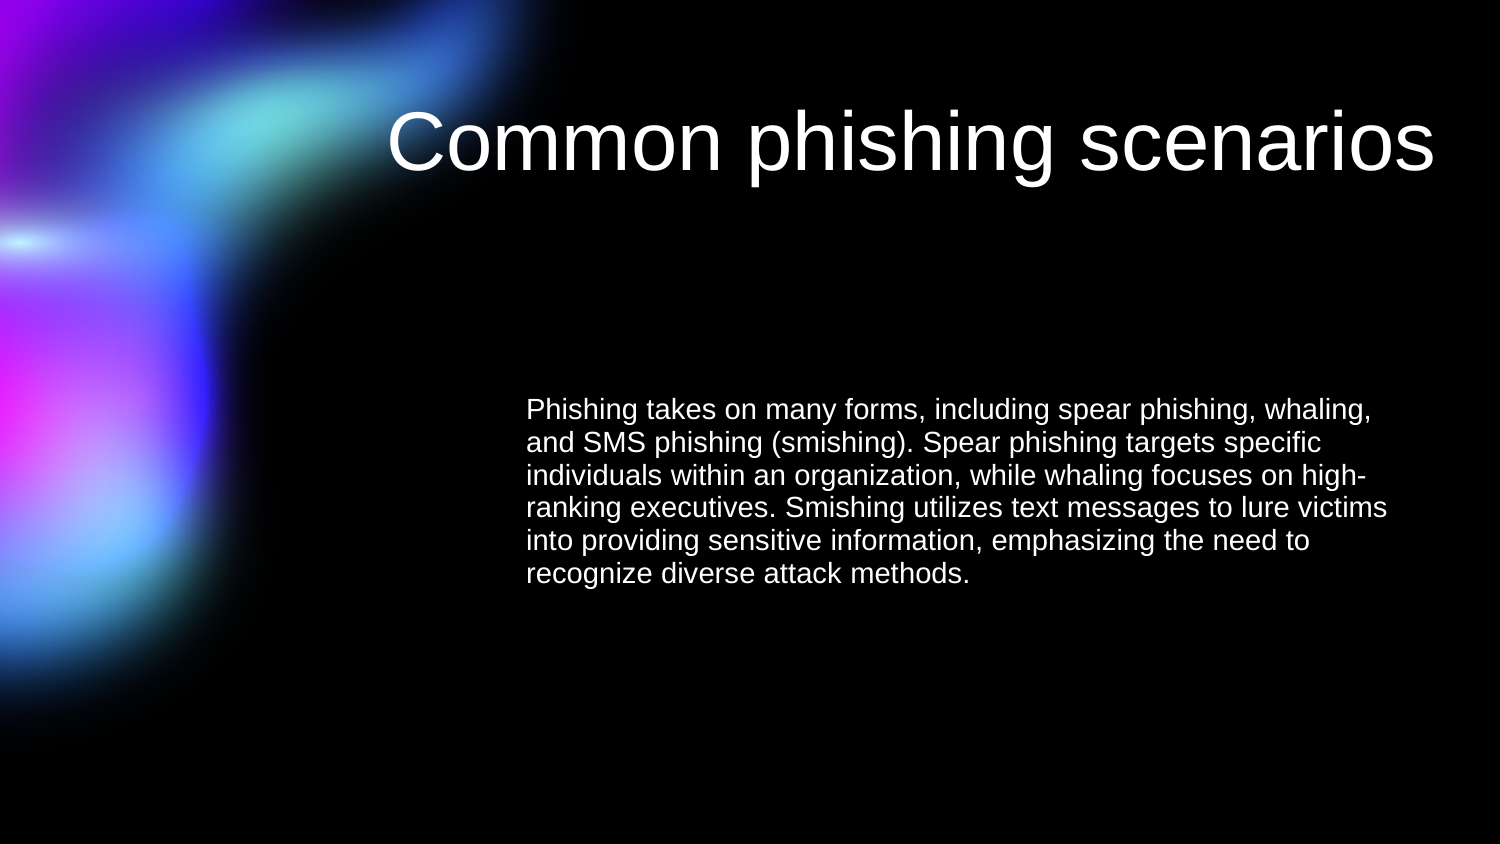

# Common phishing scenarios
Phishing takes on many forms, including spear phishing, whaling, and SMS phishing (smishing). Spear phishing targets specific individuals within an organization, while whaling focuses on high-ranking executives. Smishing utilizes text messages to lure victims into providing sensitive information, emphasizing the need to recognize diverse attack methods.